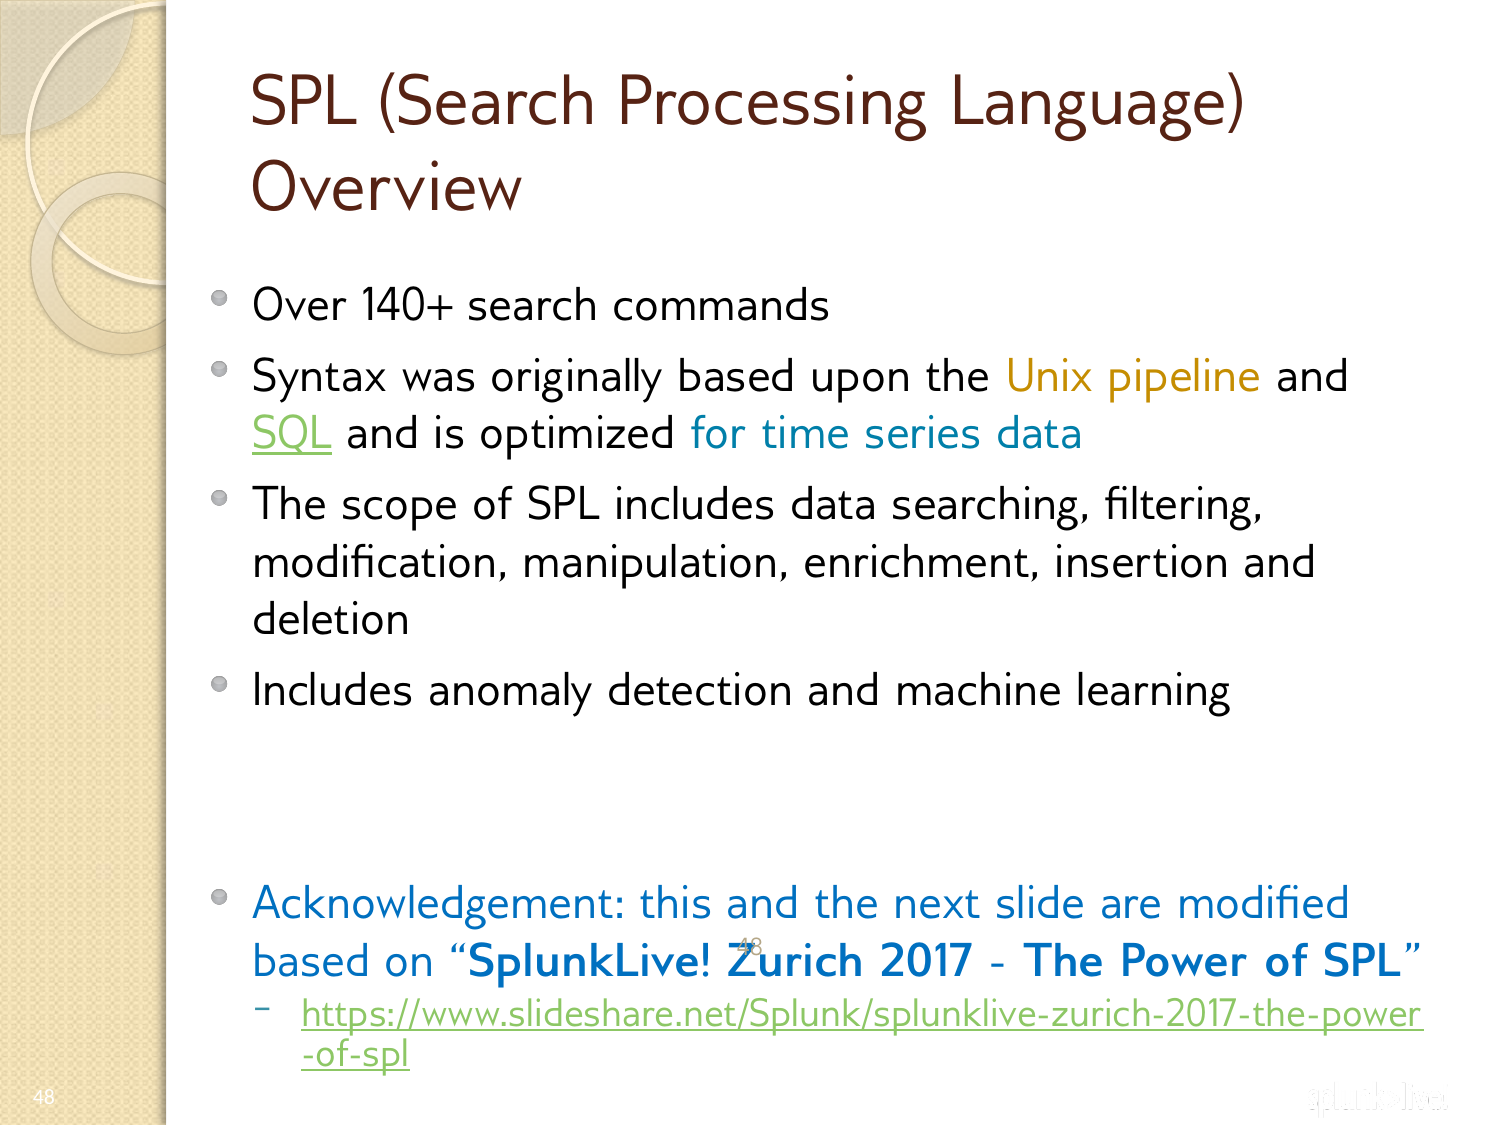

# SPL (Search Processing Language) Overview
Over 140+ search commands
Syntax was originally based upon the Unix pipeline and SQL and is optimized for time series data
The scope of SPL includes data searching, filtering, modification, manipulation, enrichment, insertion and deletion
Includes anomaly detection and machine learning

Acknowledgement: this and the next slide are modified based on “SplunkLive! Zurich 2017 - The Power of SPL”
https://www.slideshare.net/Splunk/splunklive-zurich-2017-the-power-of-spl

48